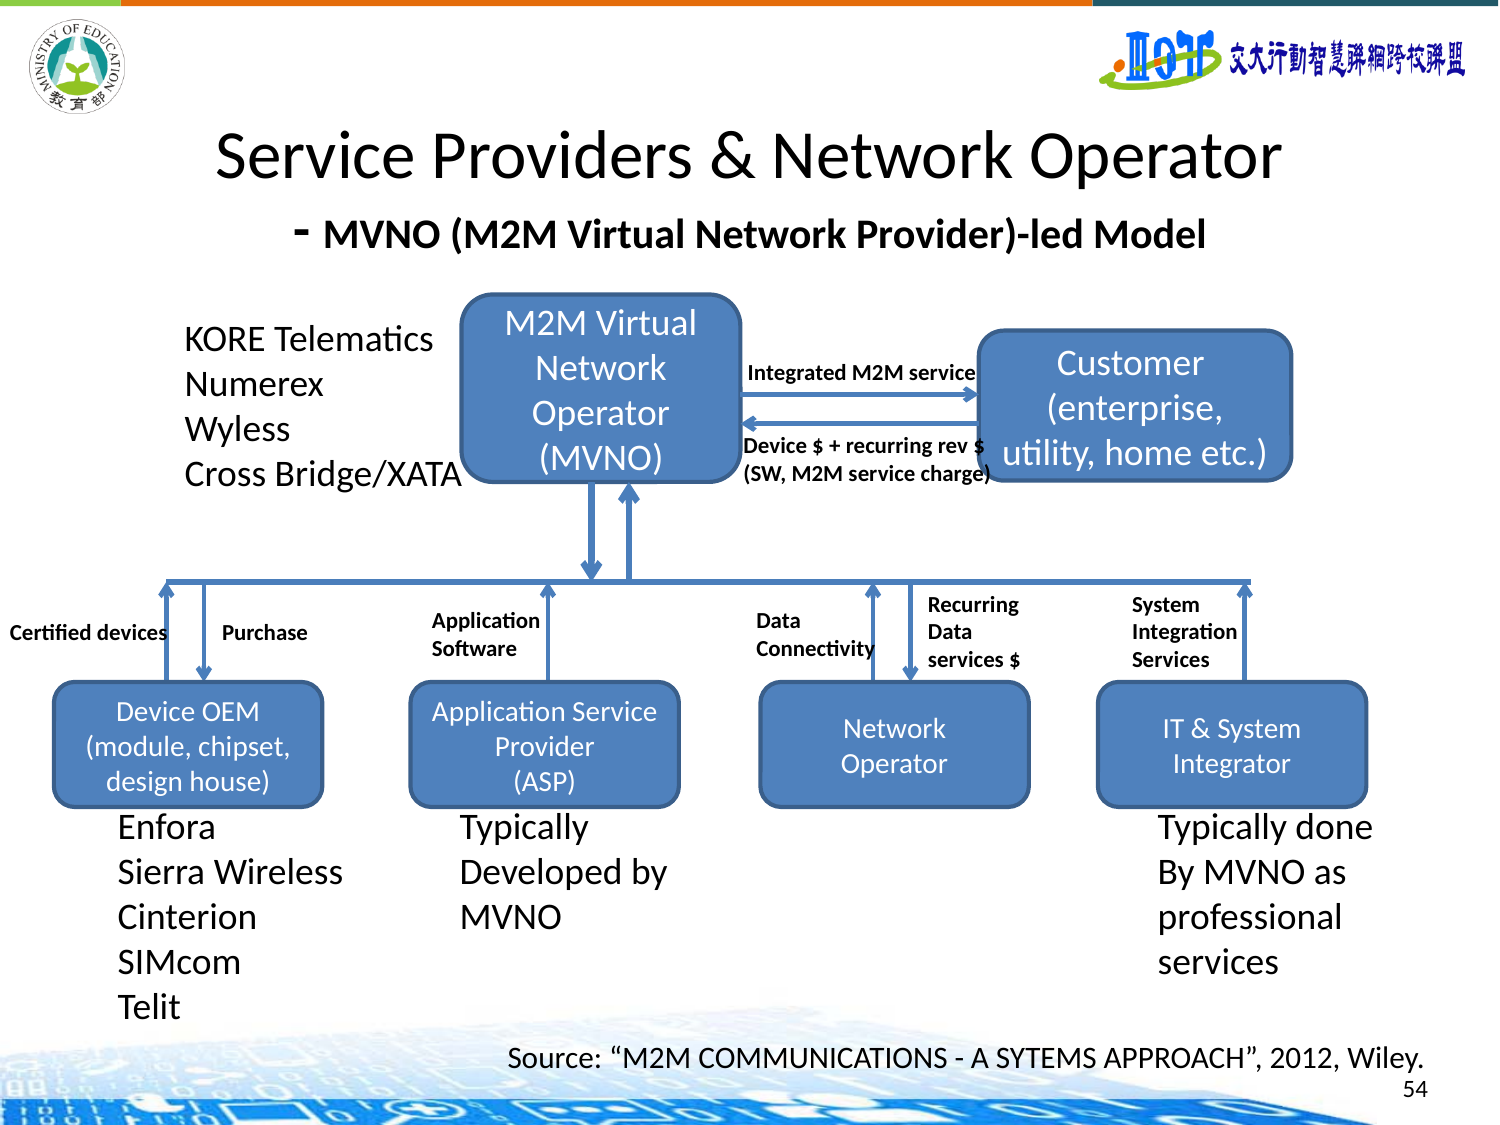

# Service Providers & Network Operator - MVNO (M2M Virtual Network Provider)-led Model
M2M Virtual
Network
Operator (MVNO)
KORE Telematics
Numerex
Wyless
Cross Bridge/XATA
Customer
(enterprise, utility, home etc.)
Integrated M2M service
Device $ + recurring rev $
(SW, M2M service charge)
Recurring
Data
services $
System
Integration
Services
Application
Software
Data
Connectivity
Certified devices
Purchase
Device OEM
(module, chipset, design house)
Application Service Provider
(ASP)
Network
Operator
IT & System
Integrator
Enfora
Sierra Wireless
Cinterion
SIMcom
Telit
Typically
Developed by
MVNO
Typically done
By MVNO as
professional
services
Source: “M2M COMMUNICATIONS - A SYTEMS APPROACH”, 2012, Wiley.
54